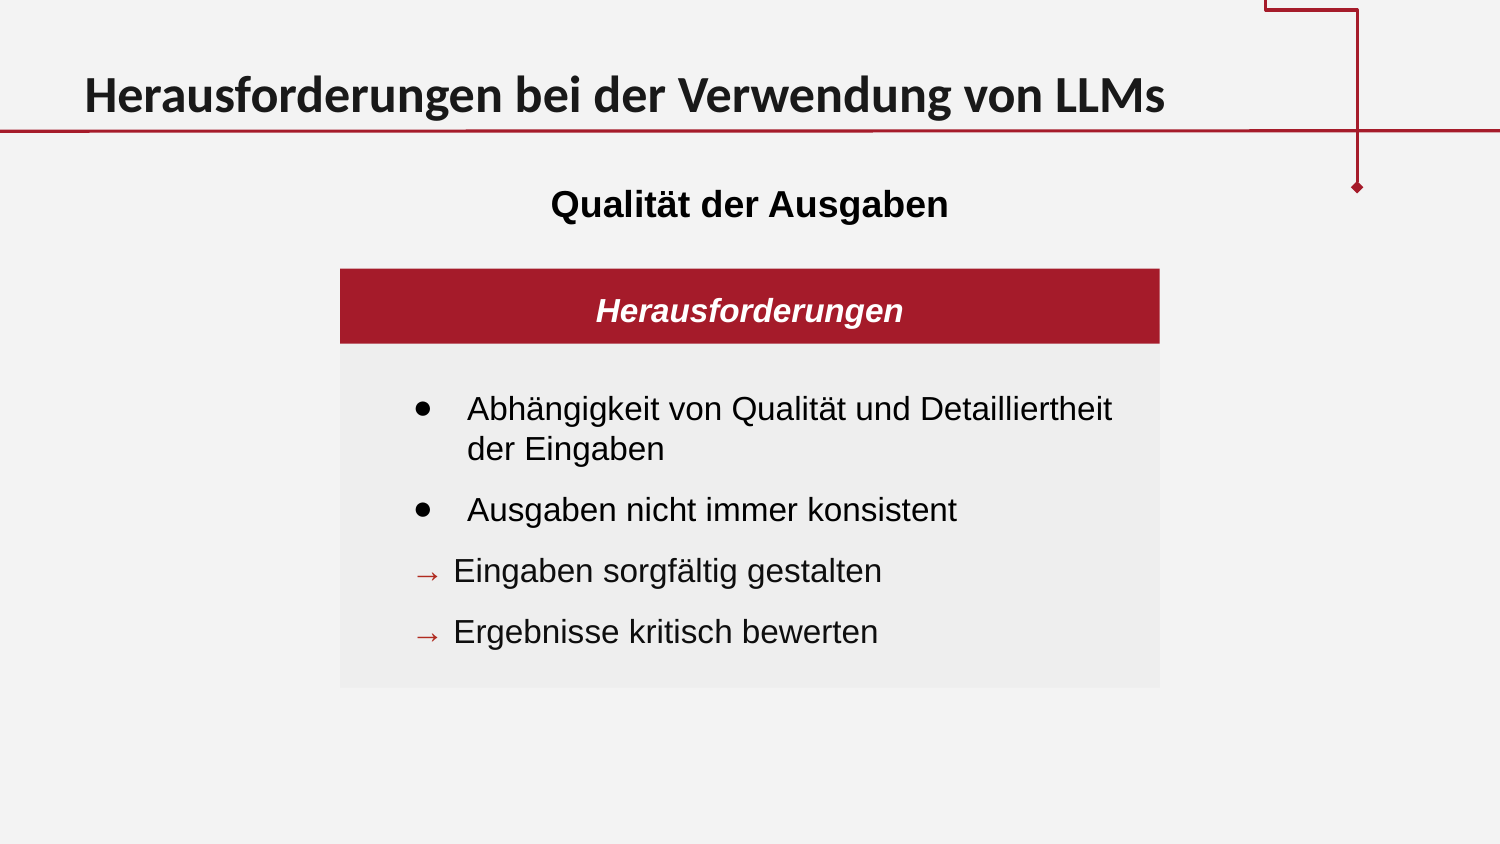

Herausforderungen bei der Verwendung von LLMs
Qualität der Ausgaben
Herausforderungen

Abhängigkeit von Qualität und Detailliertheit der Eingaben
Ausgaben nicht immer konsistent
→ Eingaben sorgfältig gestalten
→ Ergebnisse kritisch bewerten